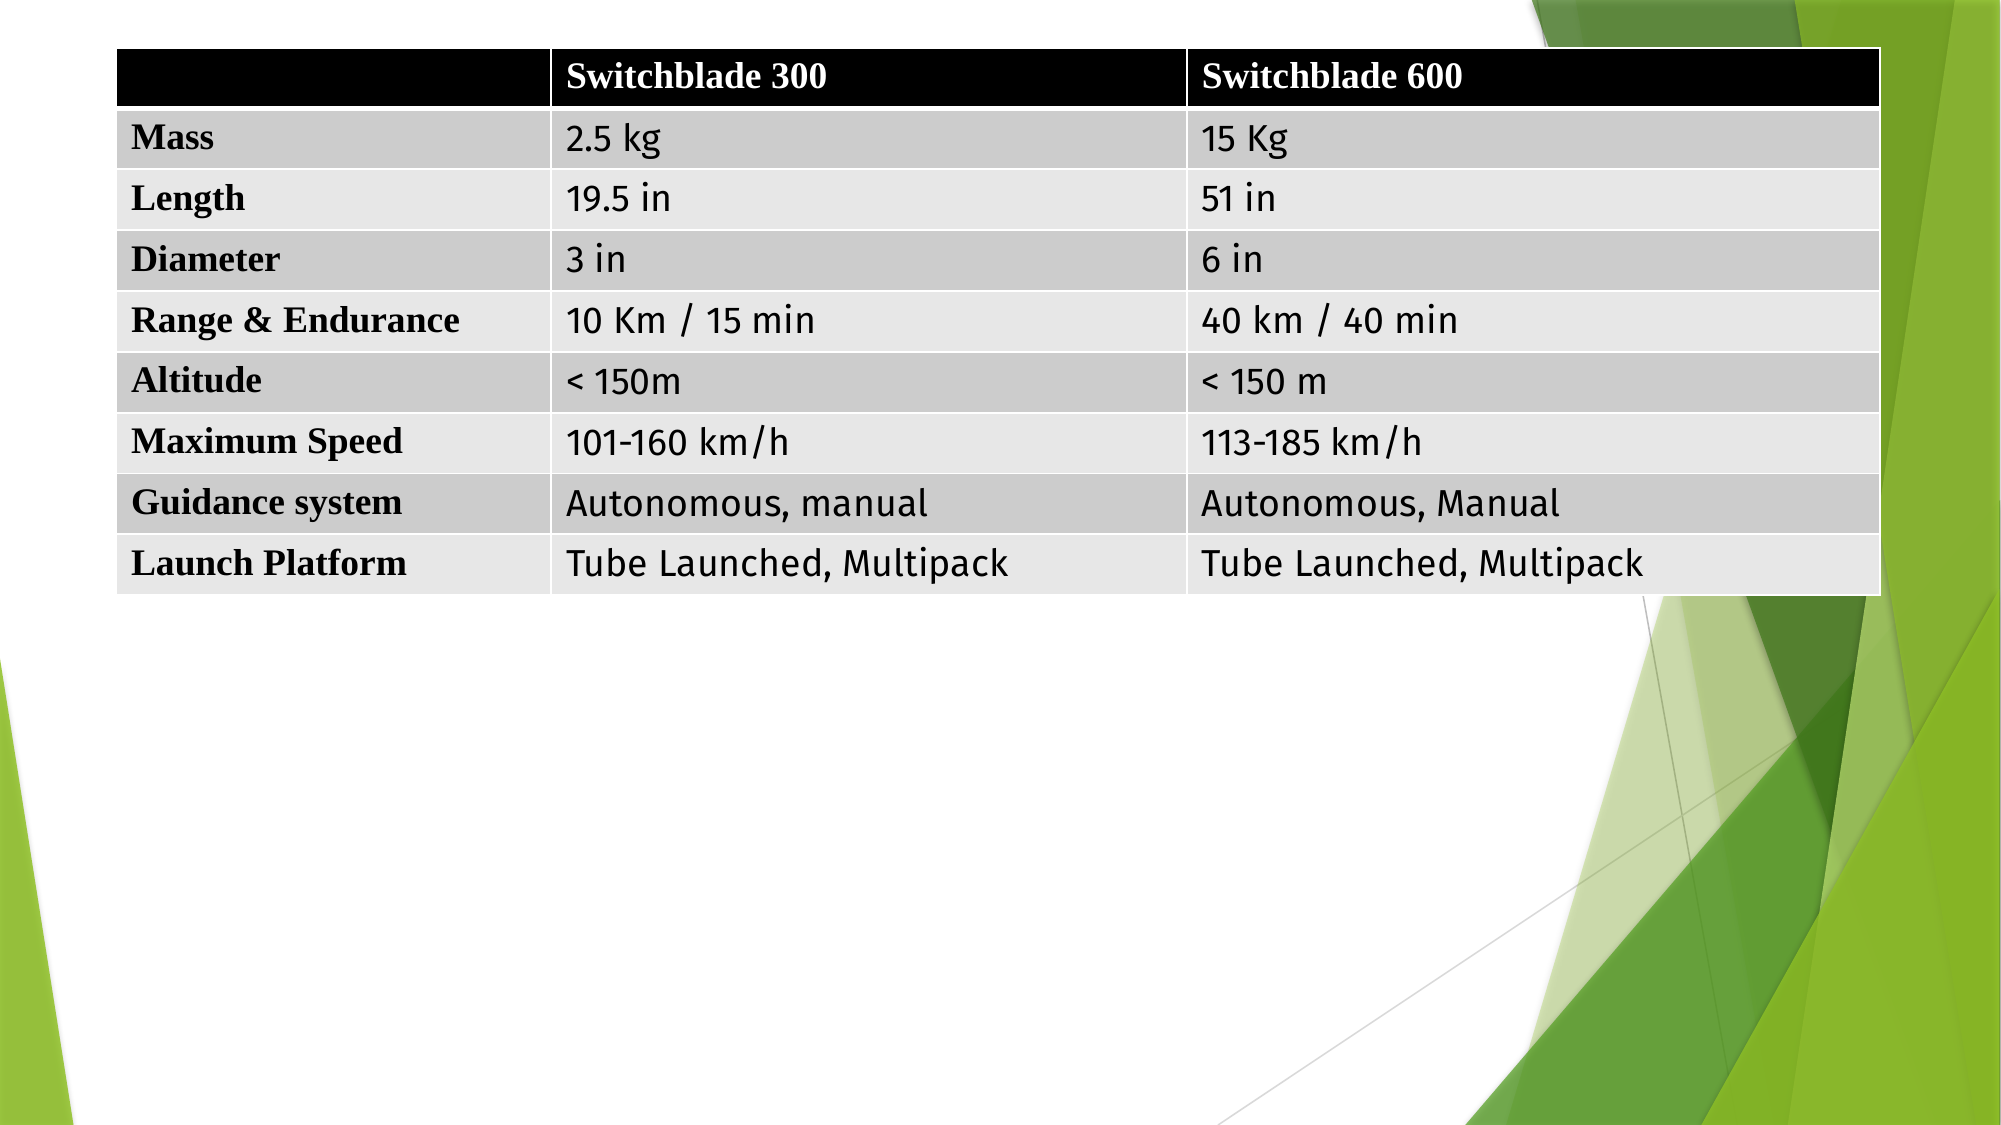

|  | Switchblade 300 | Switchblade 600 |
| --- | --- | --- |
| Mass | 2.5 kg | 15 Kg |
| Length | 19.5 in | 51 in |
| Diameter | 3 in | 6 in |
| Range & Endurance | 10 Km / 15 min | 40 km / 40 min |
| Altitude | < 150m | < 150 m |
| Maximum Speed | 101-160 km/h | 113-185 km/h |
| Guidance system | Autonomous, manual | Autonomous, Manual |
| Launch Platform | Tube Launched, Multipack | Tube Launched, Multipack |